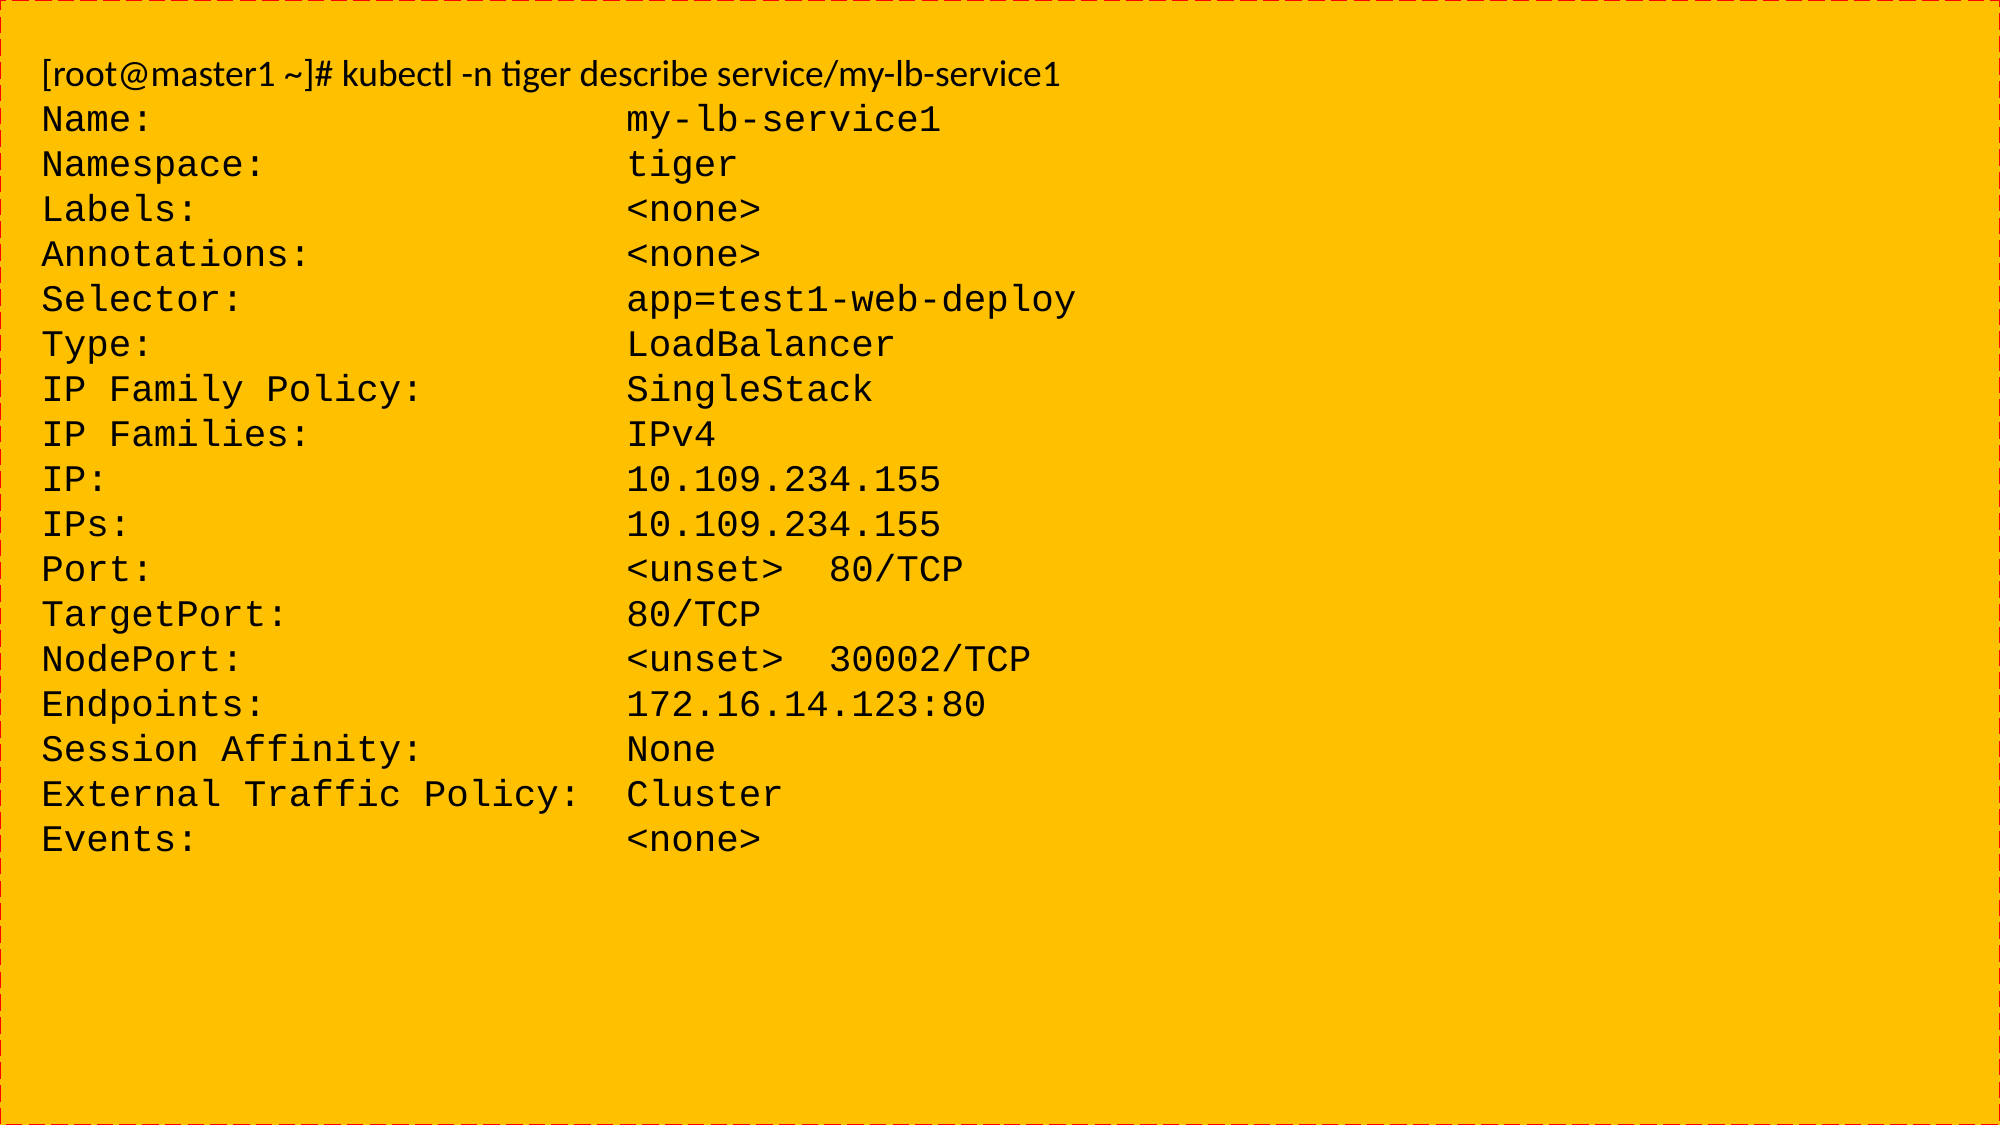

[root@master1 ~]# kubectl -n tiger describe service/my-lb-service1
Name:                     my-lb-service1
Namespace:                tiger
Labels:                   <none>
Annotations:              <none>
Selector:                 app=test1-web-deploy
Type:                     LoadBalancer
IP Family Policy:         SingleStack
IP Families:              IPv4
IP:                       10.109.234.155
IPs:                      10.109.234.155
Port:                     <unset>  80/TCP
TargetPort:               80/TCP
NodePort:                 <unset>  30002/TCP
Endpoints:                172.16.14.123:80
Session Affinity:         None
External Traffic Policy:  Cluster
Events:                   <none>